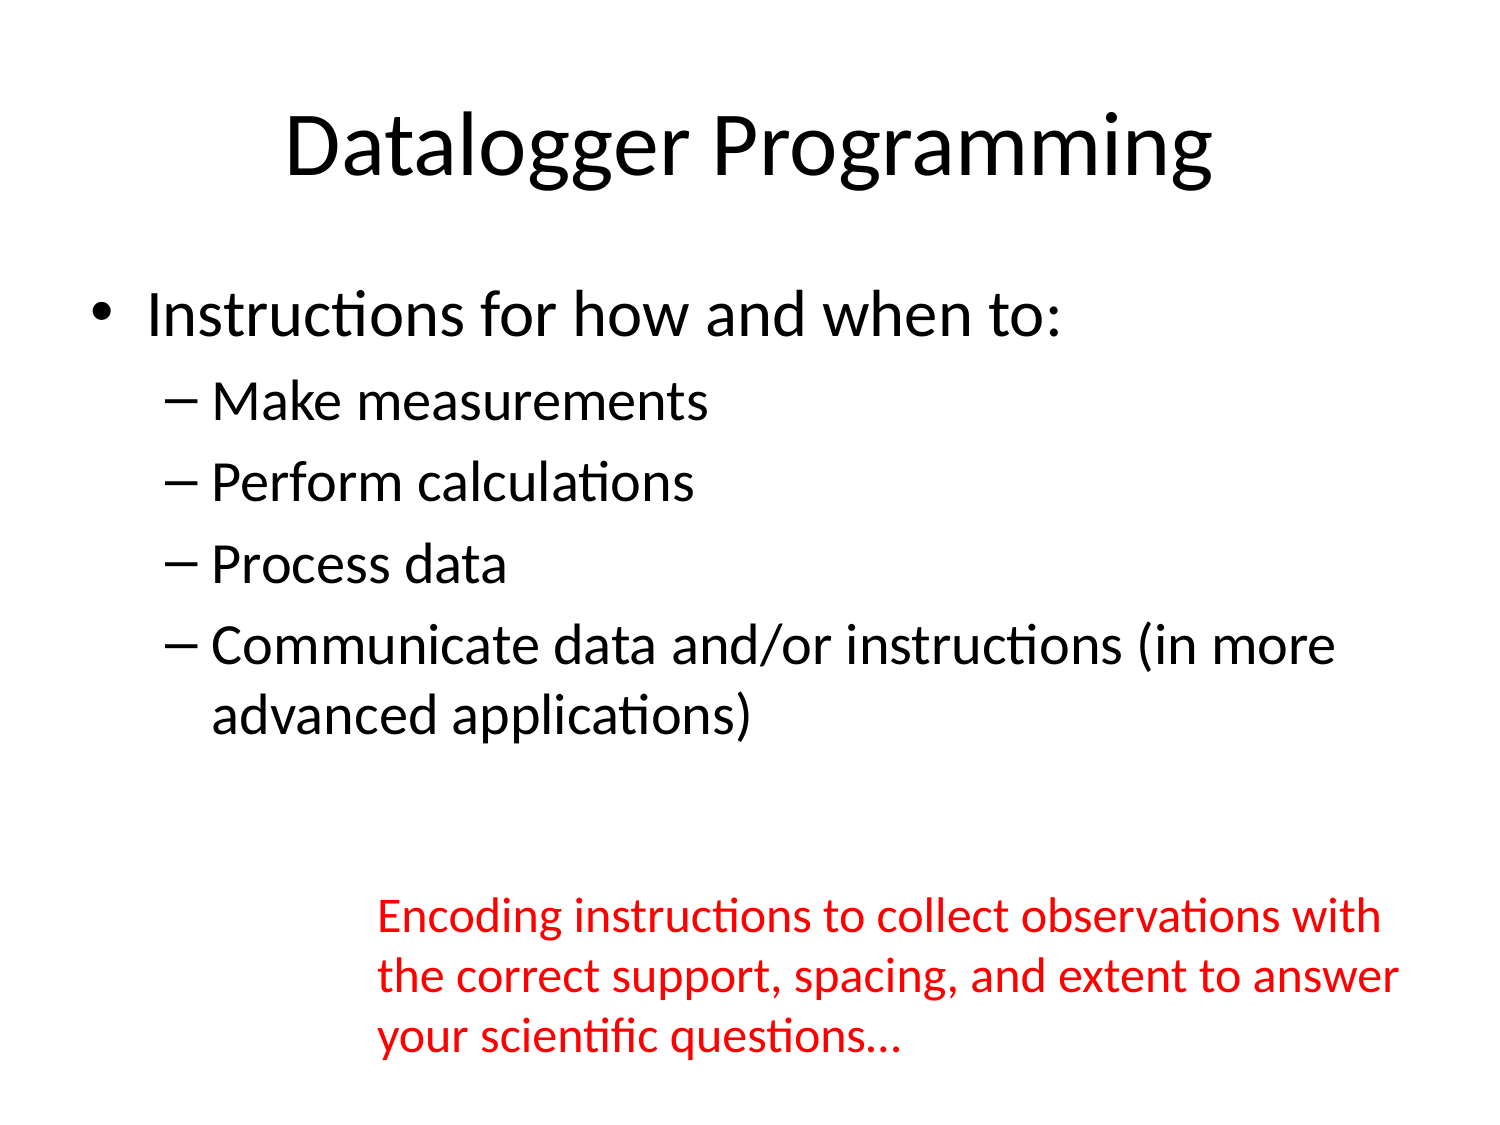

# Datalogger Programming
Instructions for how and when to:
Make measurements
Perform calculations
Process data
Communicate data and/or instructions (in more advanced applications)

Encoding instructions to collect observations with the correct support, spacing, and extent to answer your scientific questions…